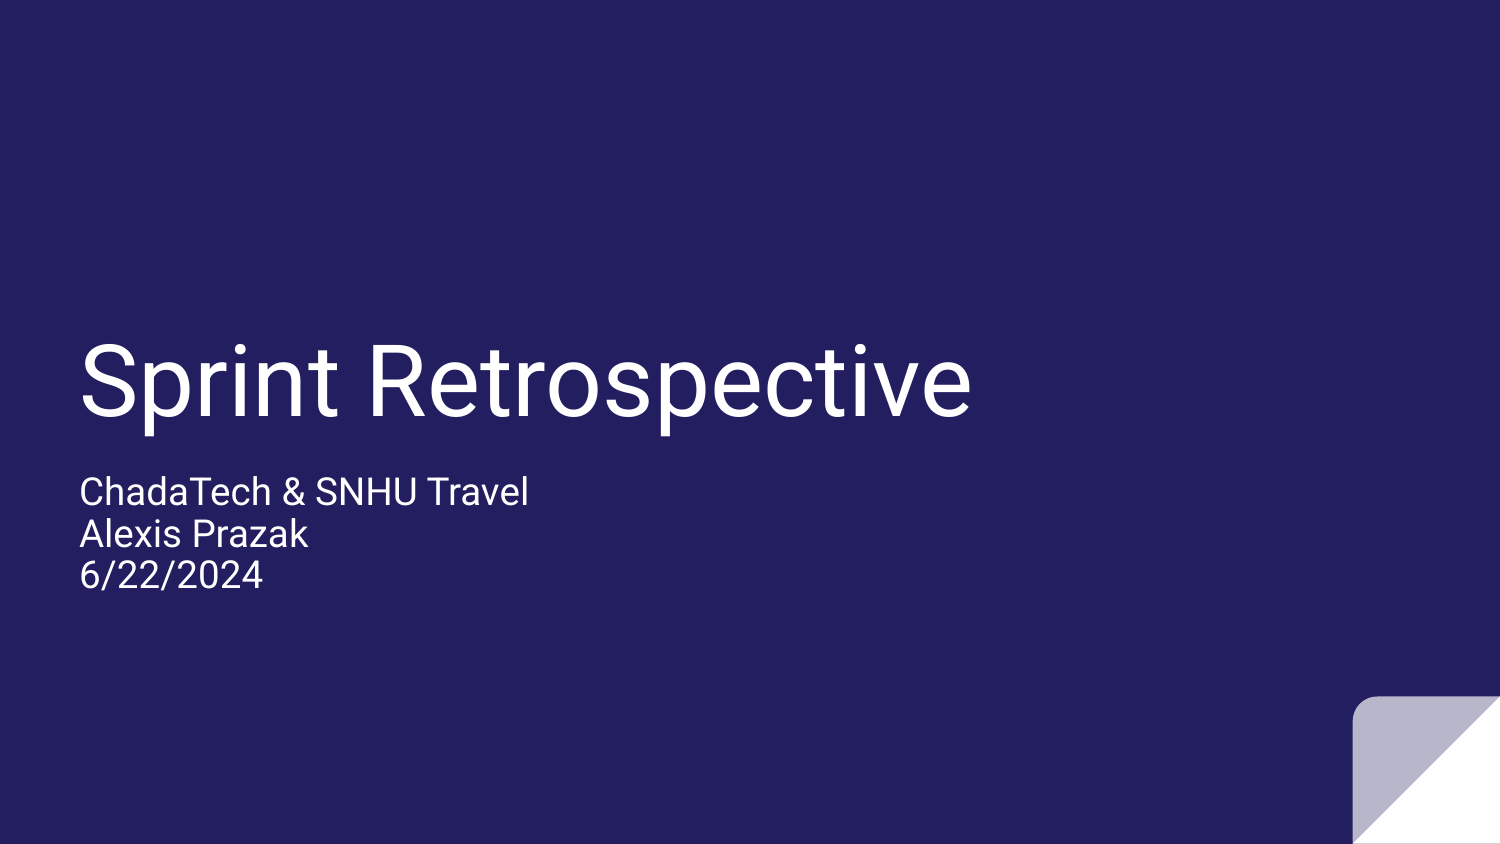

# Sprint Retrospective
ChadaTech & SNHU Travel
Alexis Prazak
6/22/2024